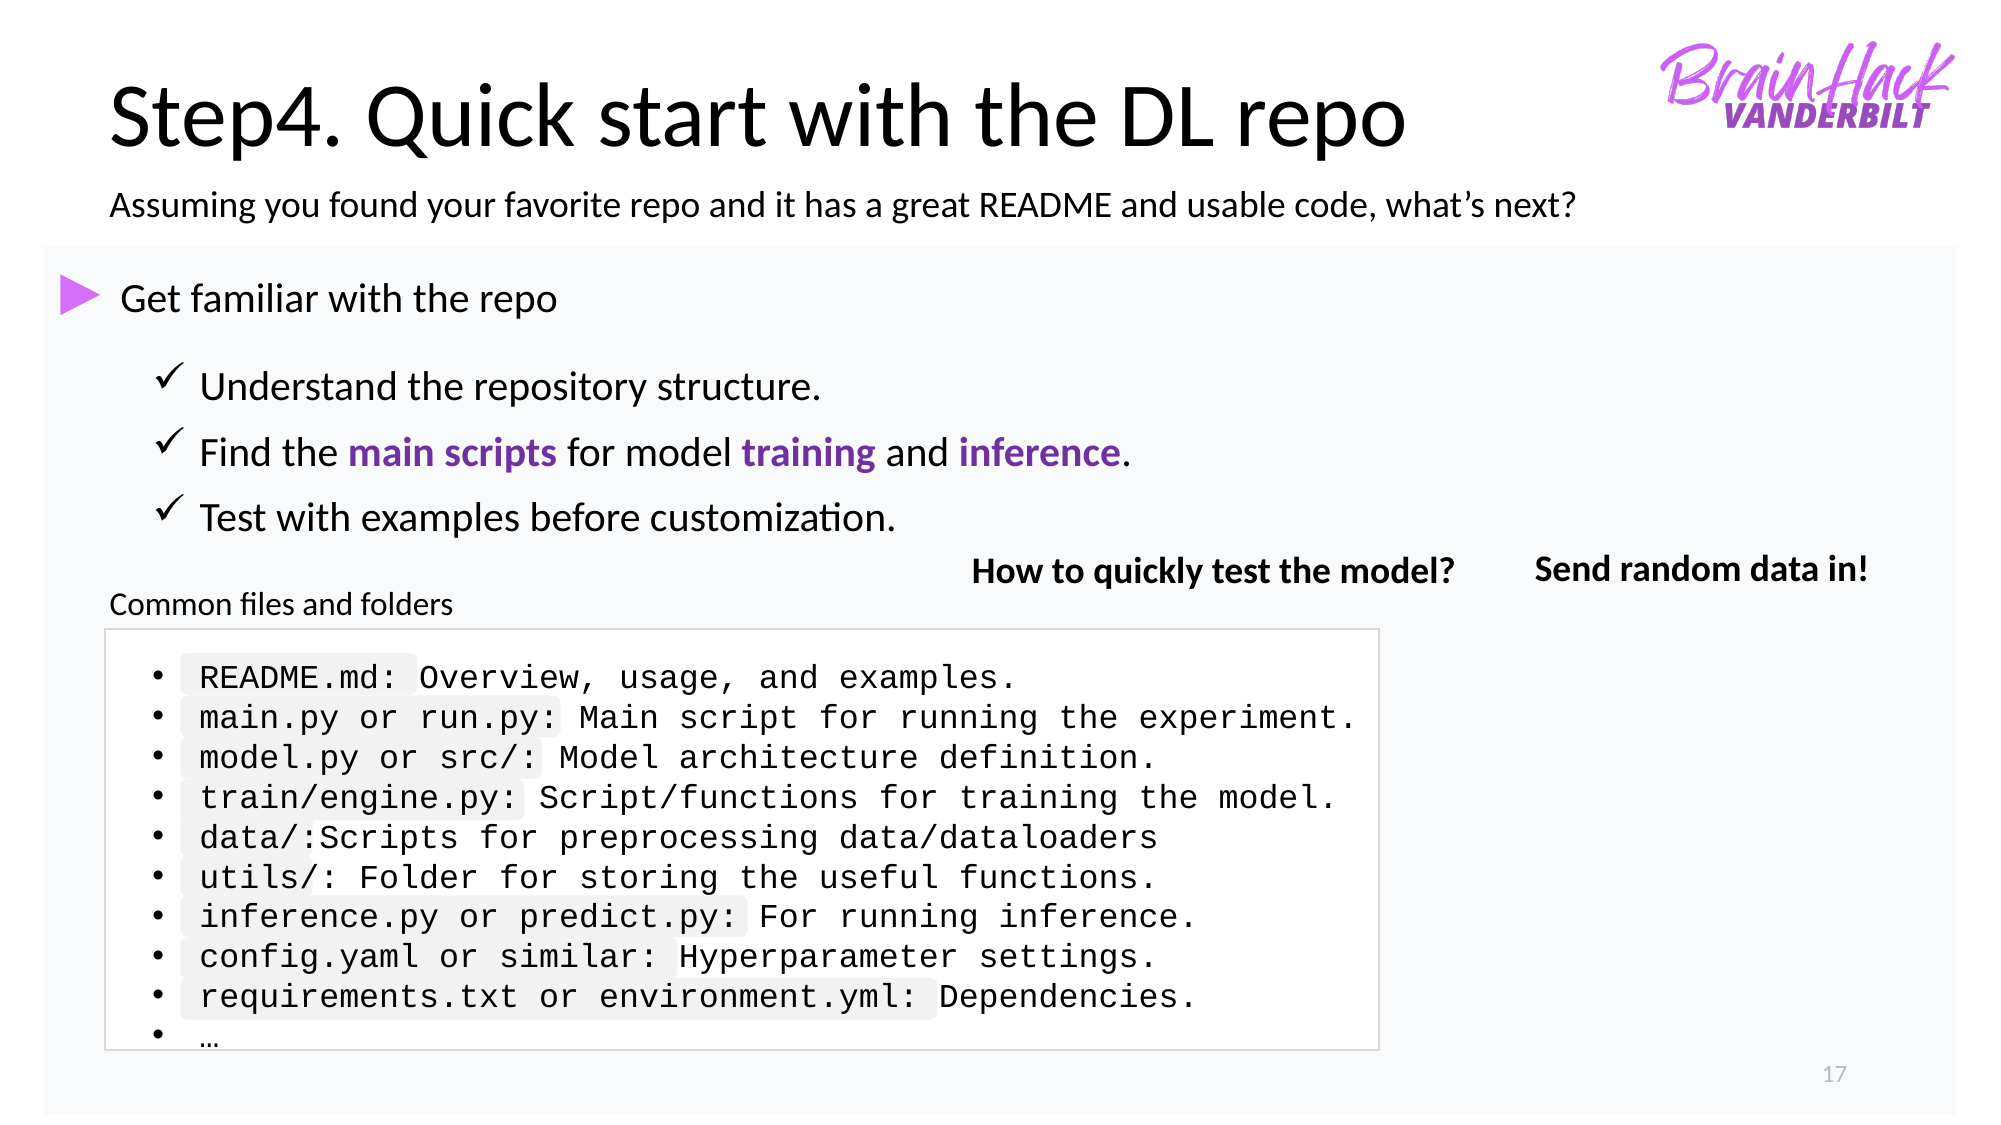

# Step4. Quick start with the DL repo
Assuming you found your favorite repo and it has a great README and usable code, what’s next?
Get familiar with the repo

 Understand the repository structure.
 Find the main scripts for model training and inference.
 Test with examples before customization.
Send random data in!
How to quickly test the model?
Common files and folders

README.md: Overview, usage, and examples.
main.py or run.py: Main script for running the experiment.
model.py or src/: Model architecture definition.
train/engine.py: Script/functions for training the model.
data/:Scripts for preprocessing data/dataloaders
utils/: Folder for storing the useful functions.
inference.py or predict.py: For running inference.
config.yaml or similar: Hyperparameter settings.
requirements.txt or environment.yml: Dependencies.
…

17